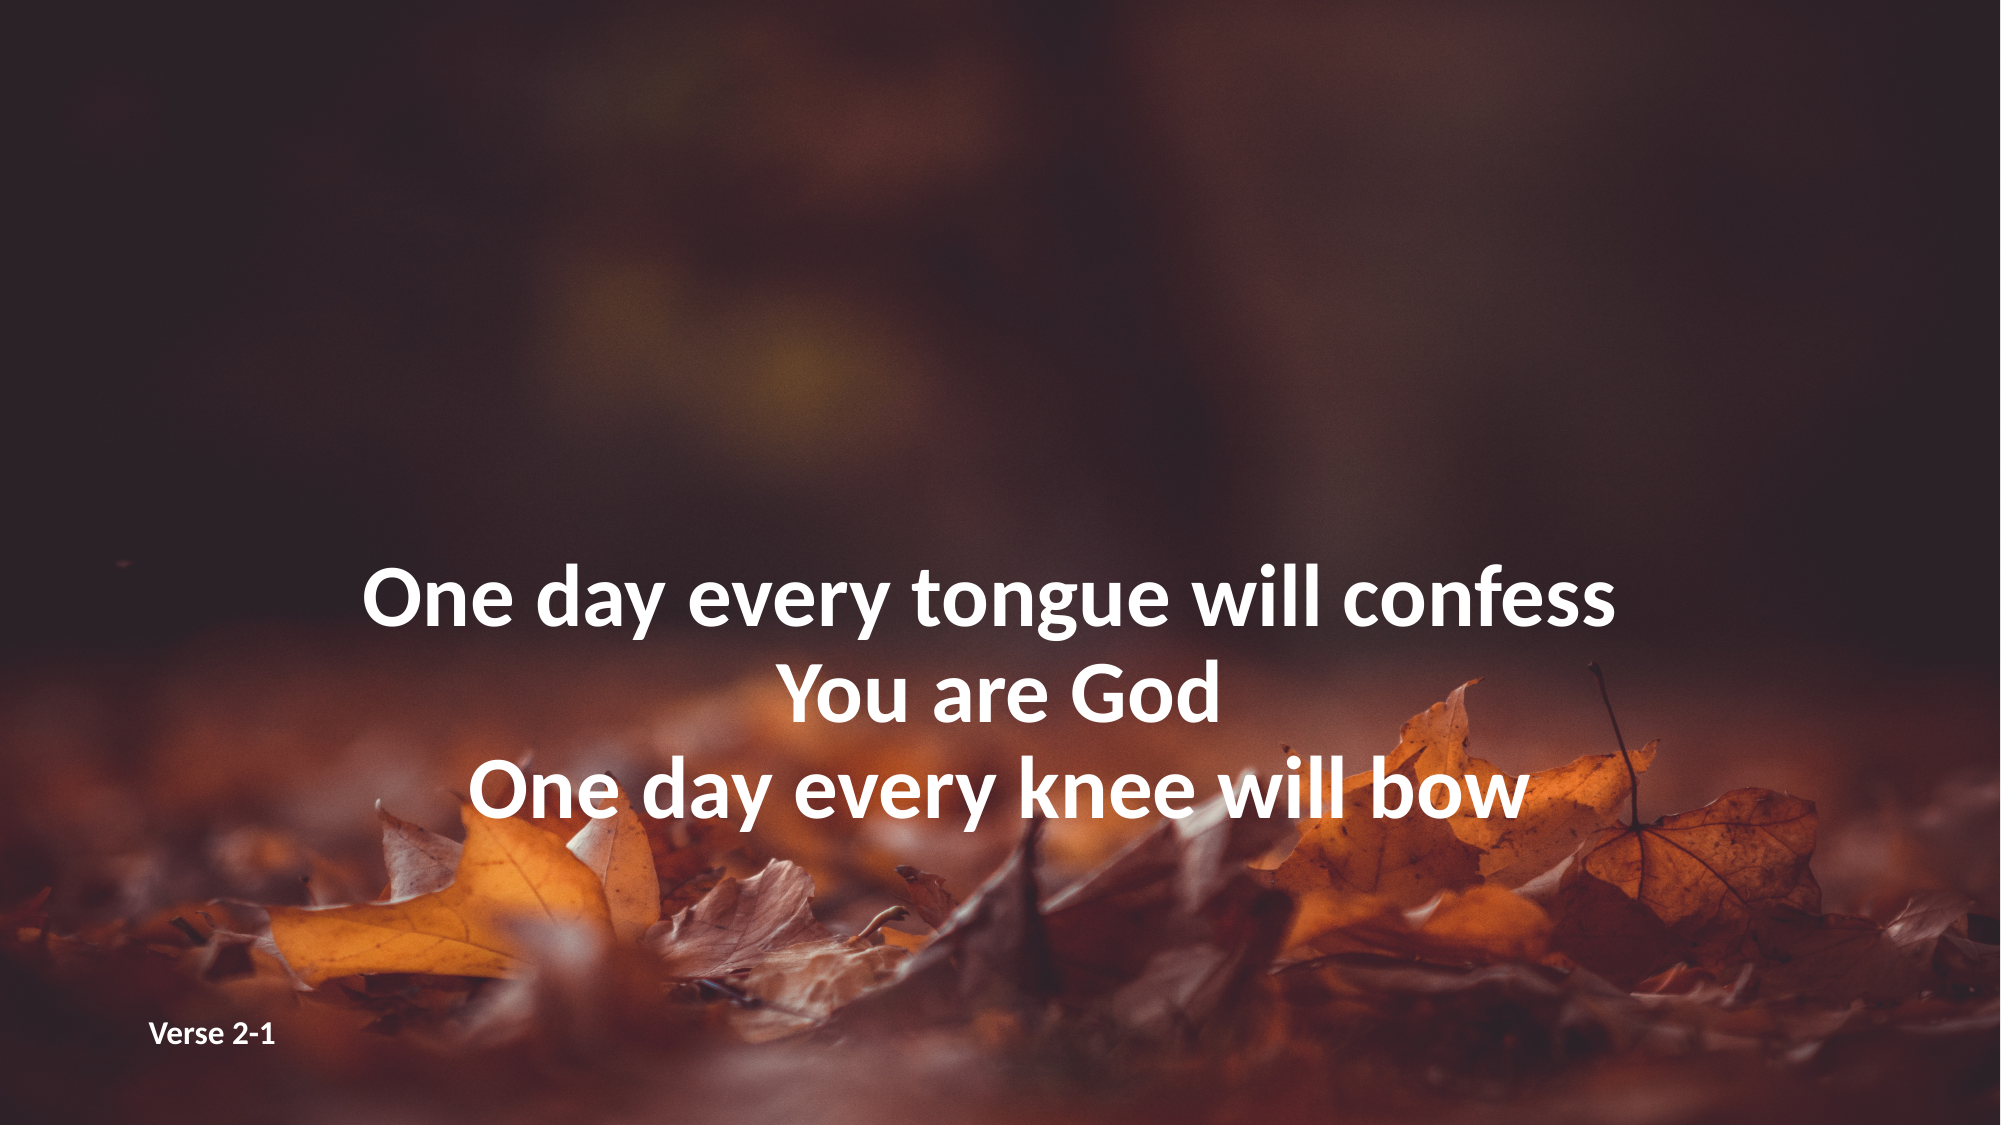

One day every tongue will confess
You are God
One day every knee will bow
Verse 2-1